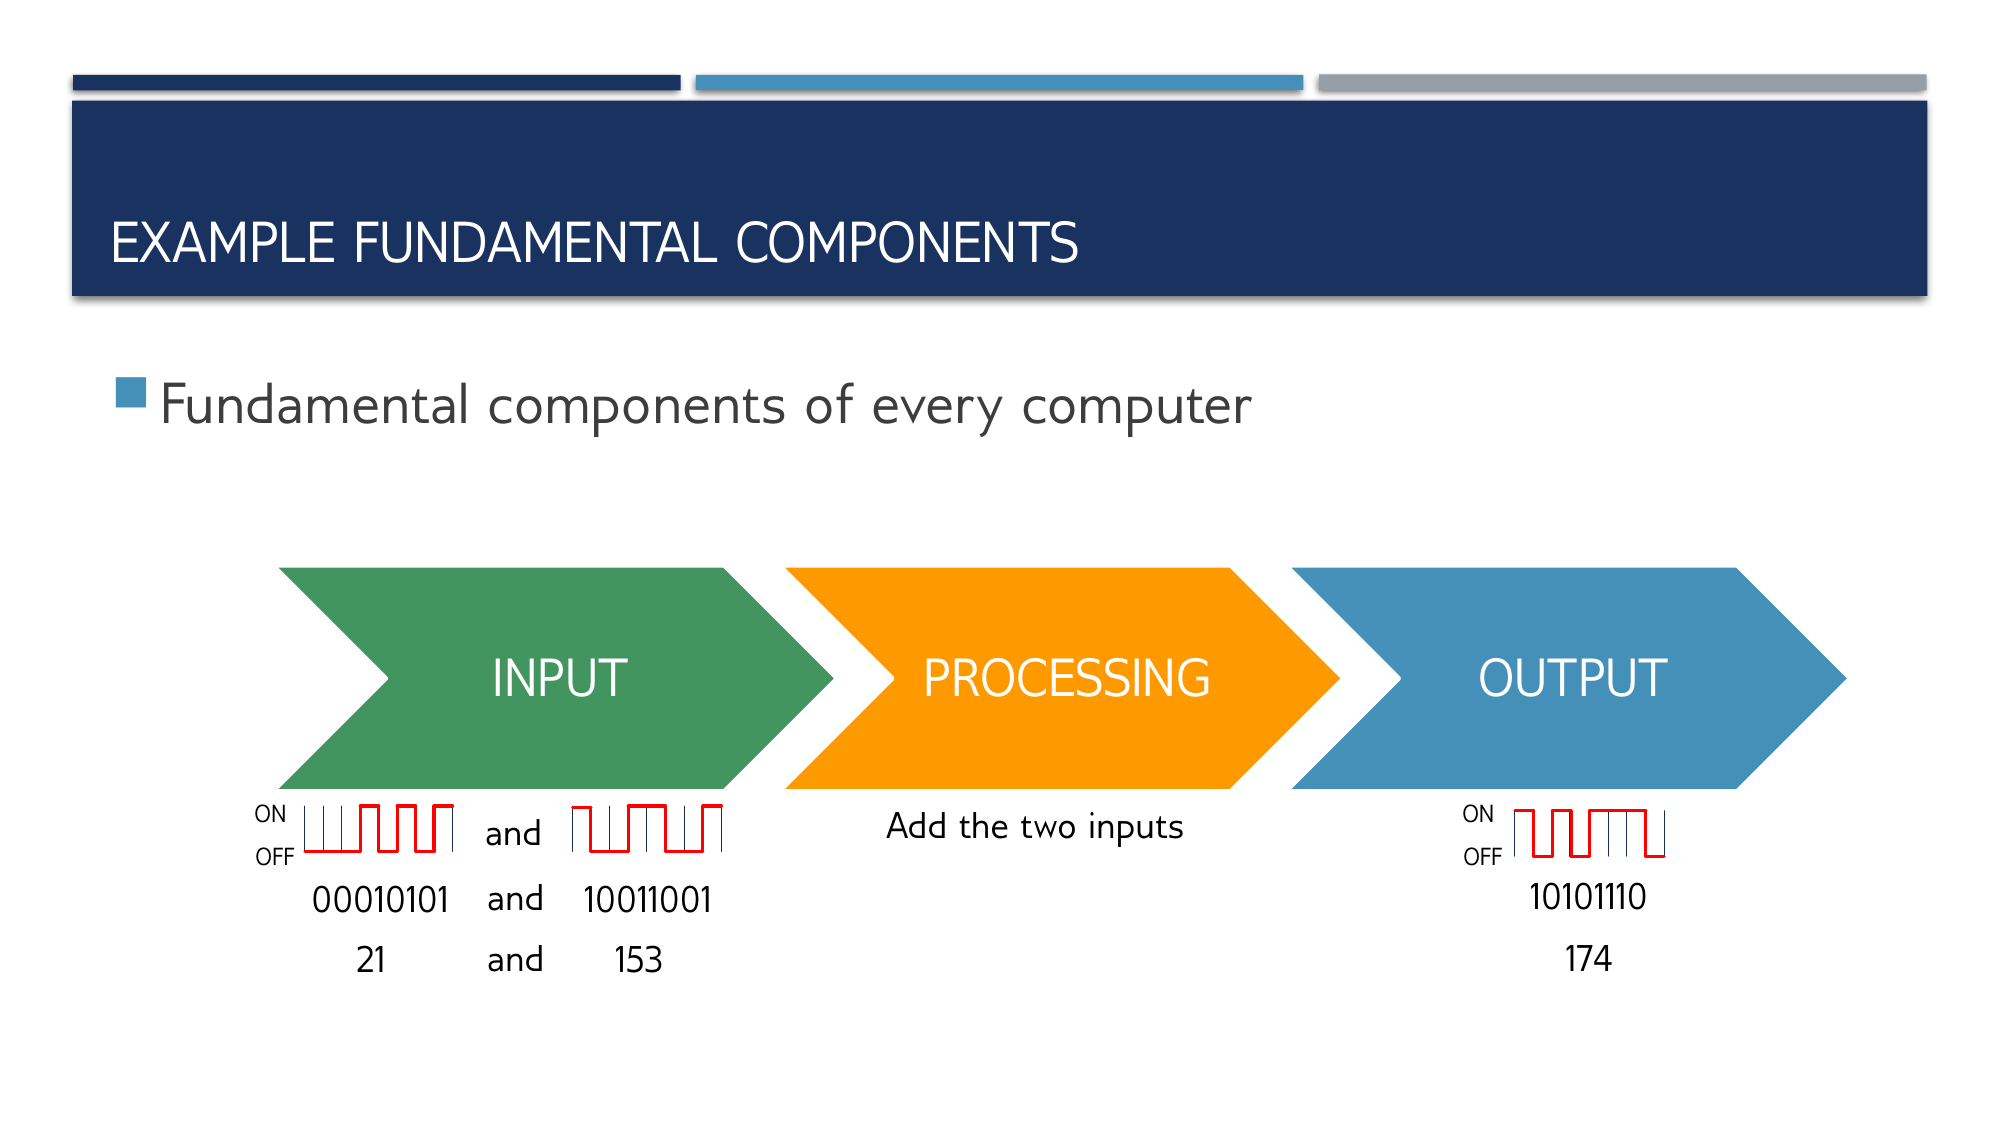

# EXAMPLE Fundamental Components
Fundamental components of every computer

INPUT
PROCESSING
OUTPUT
ON
OFF
ON
OFF
Add the two inputs
and
10101110
and
00010101
10011001
and
21
153
174